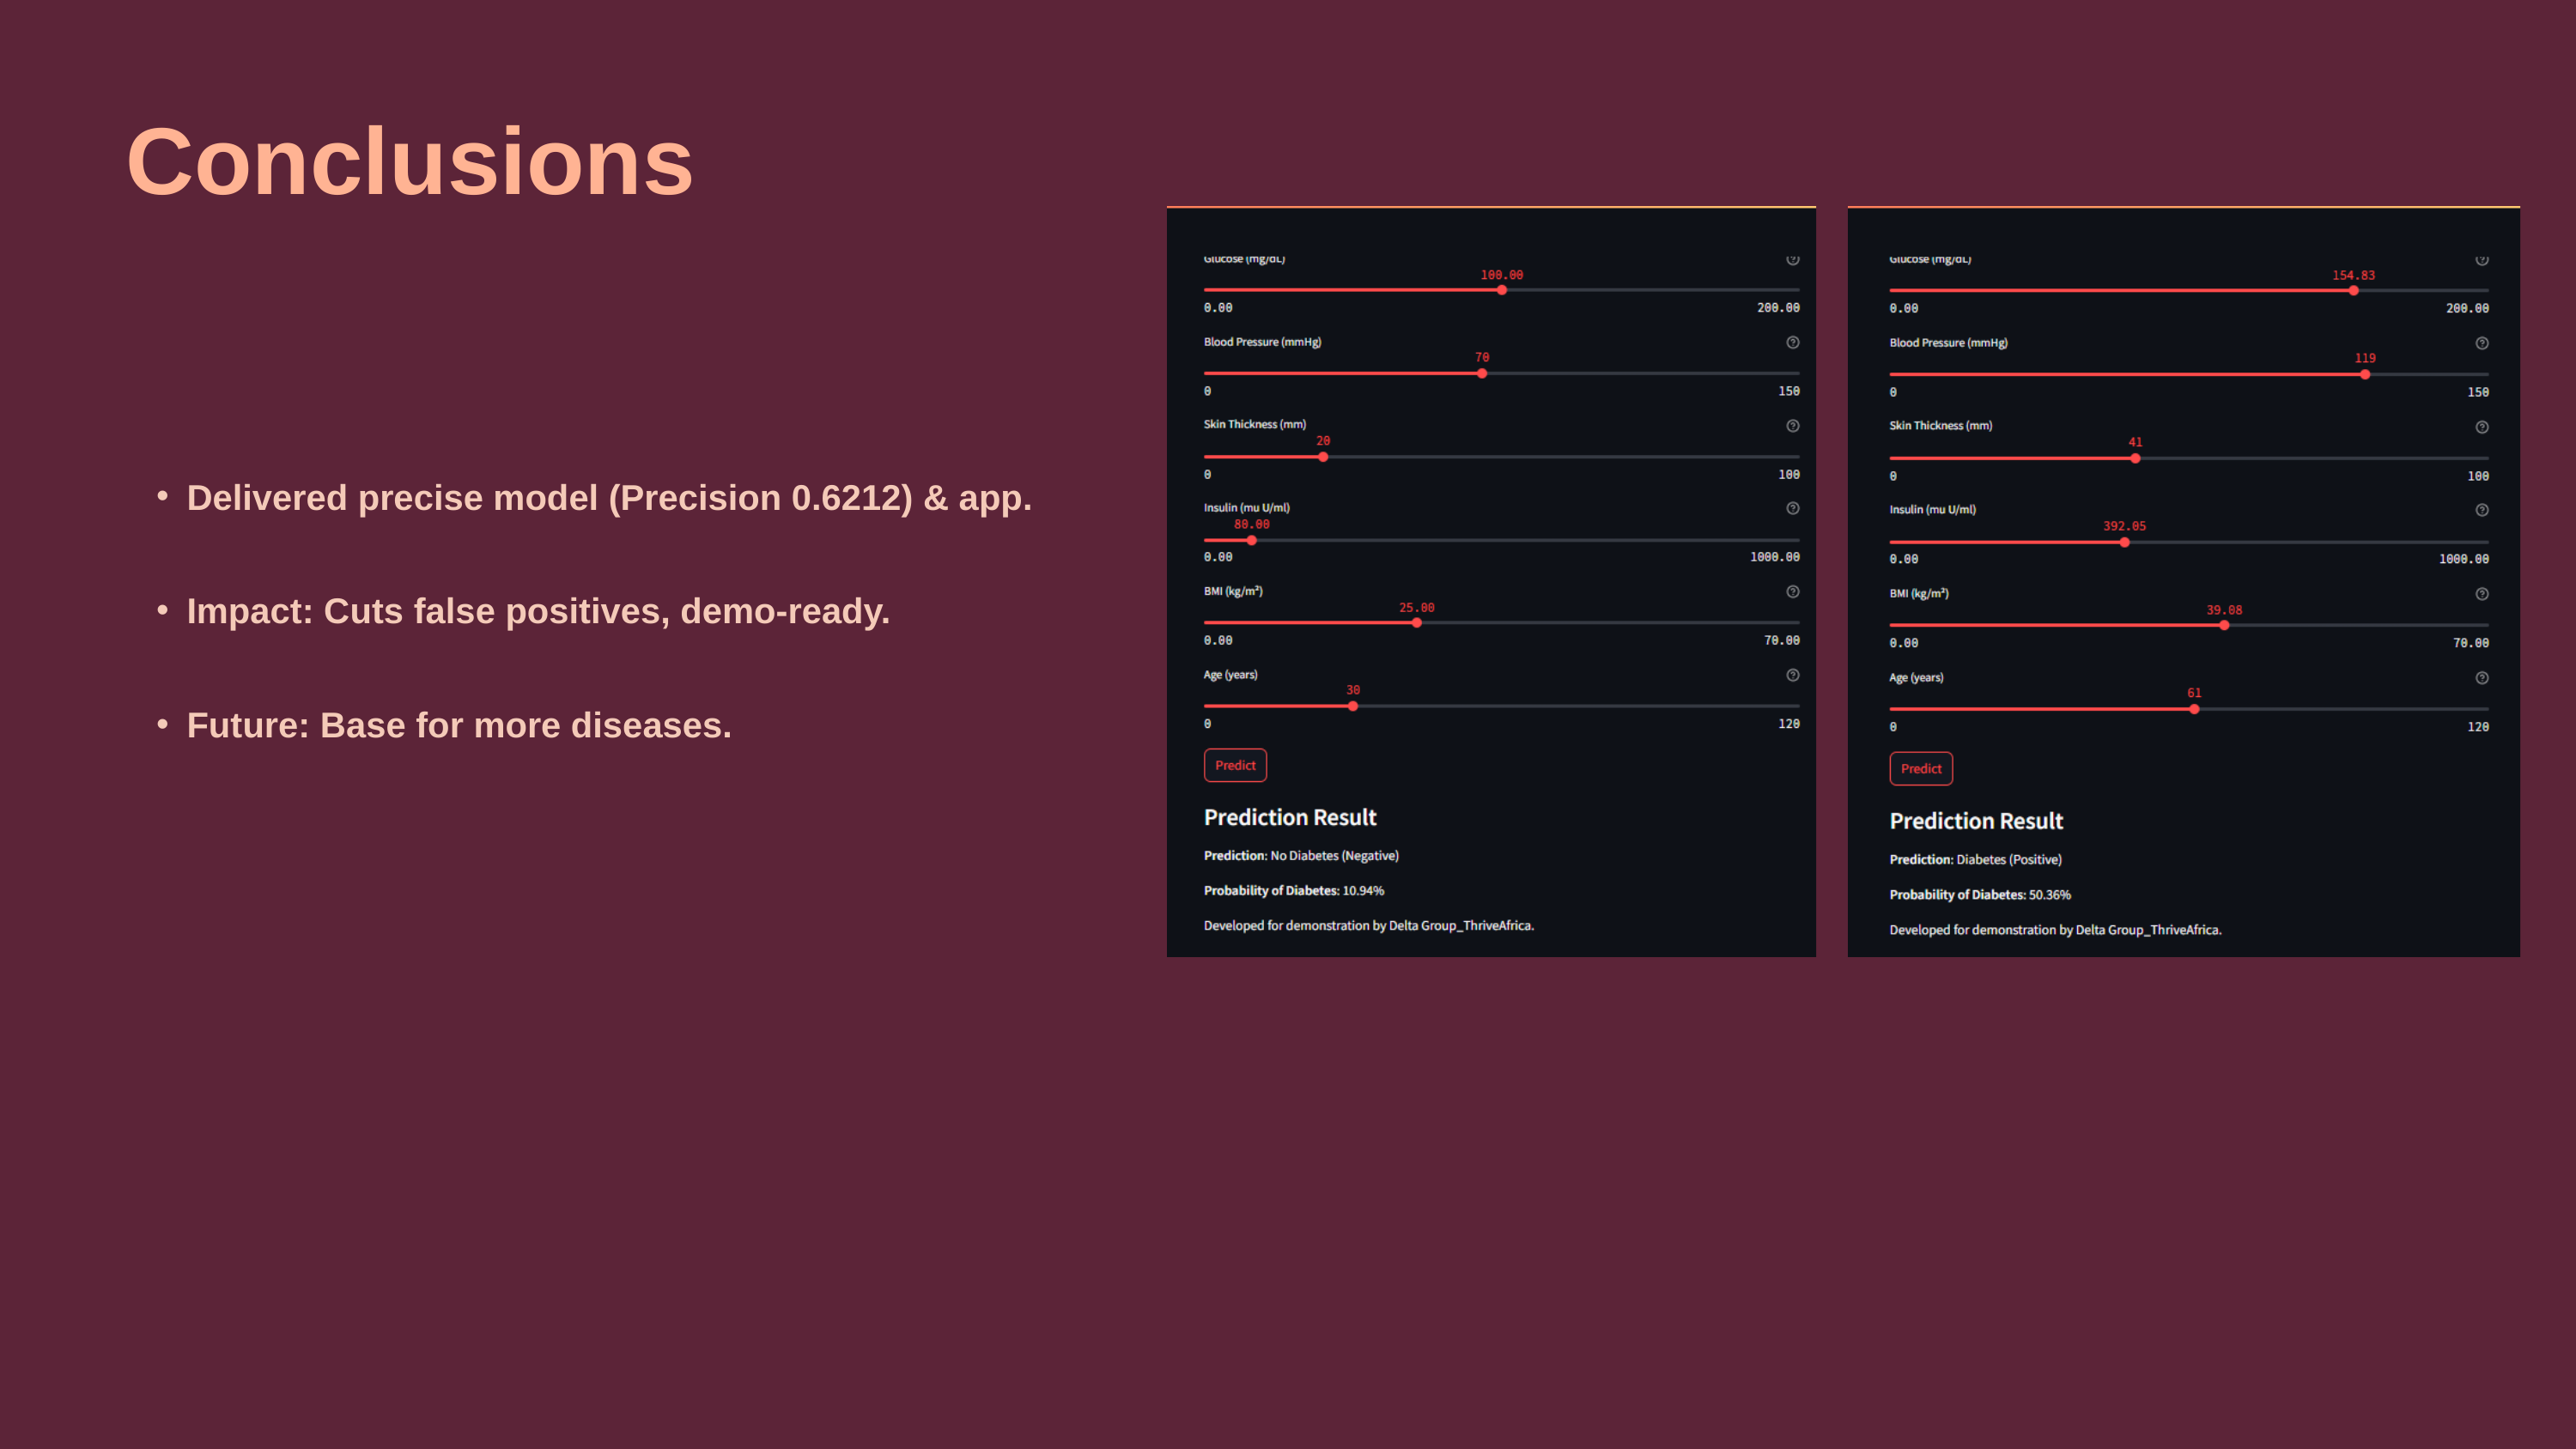

Conclusions

Delivered precise model (Precision 0.6212) & app.

Impact: Cuts false positives, demo-ready.

Future: Base for more diseases.